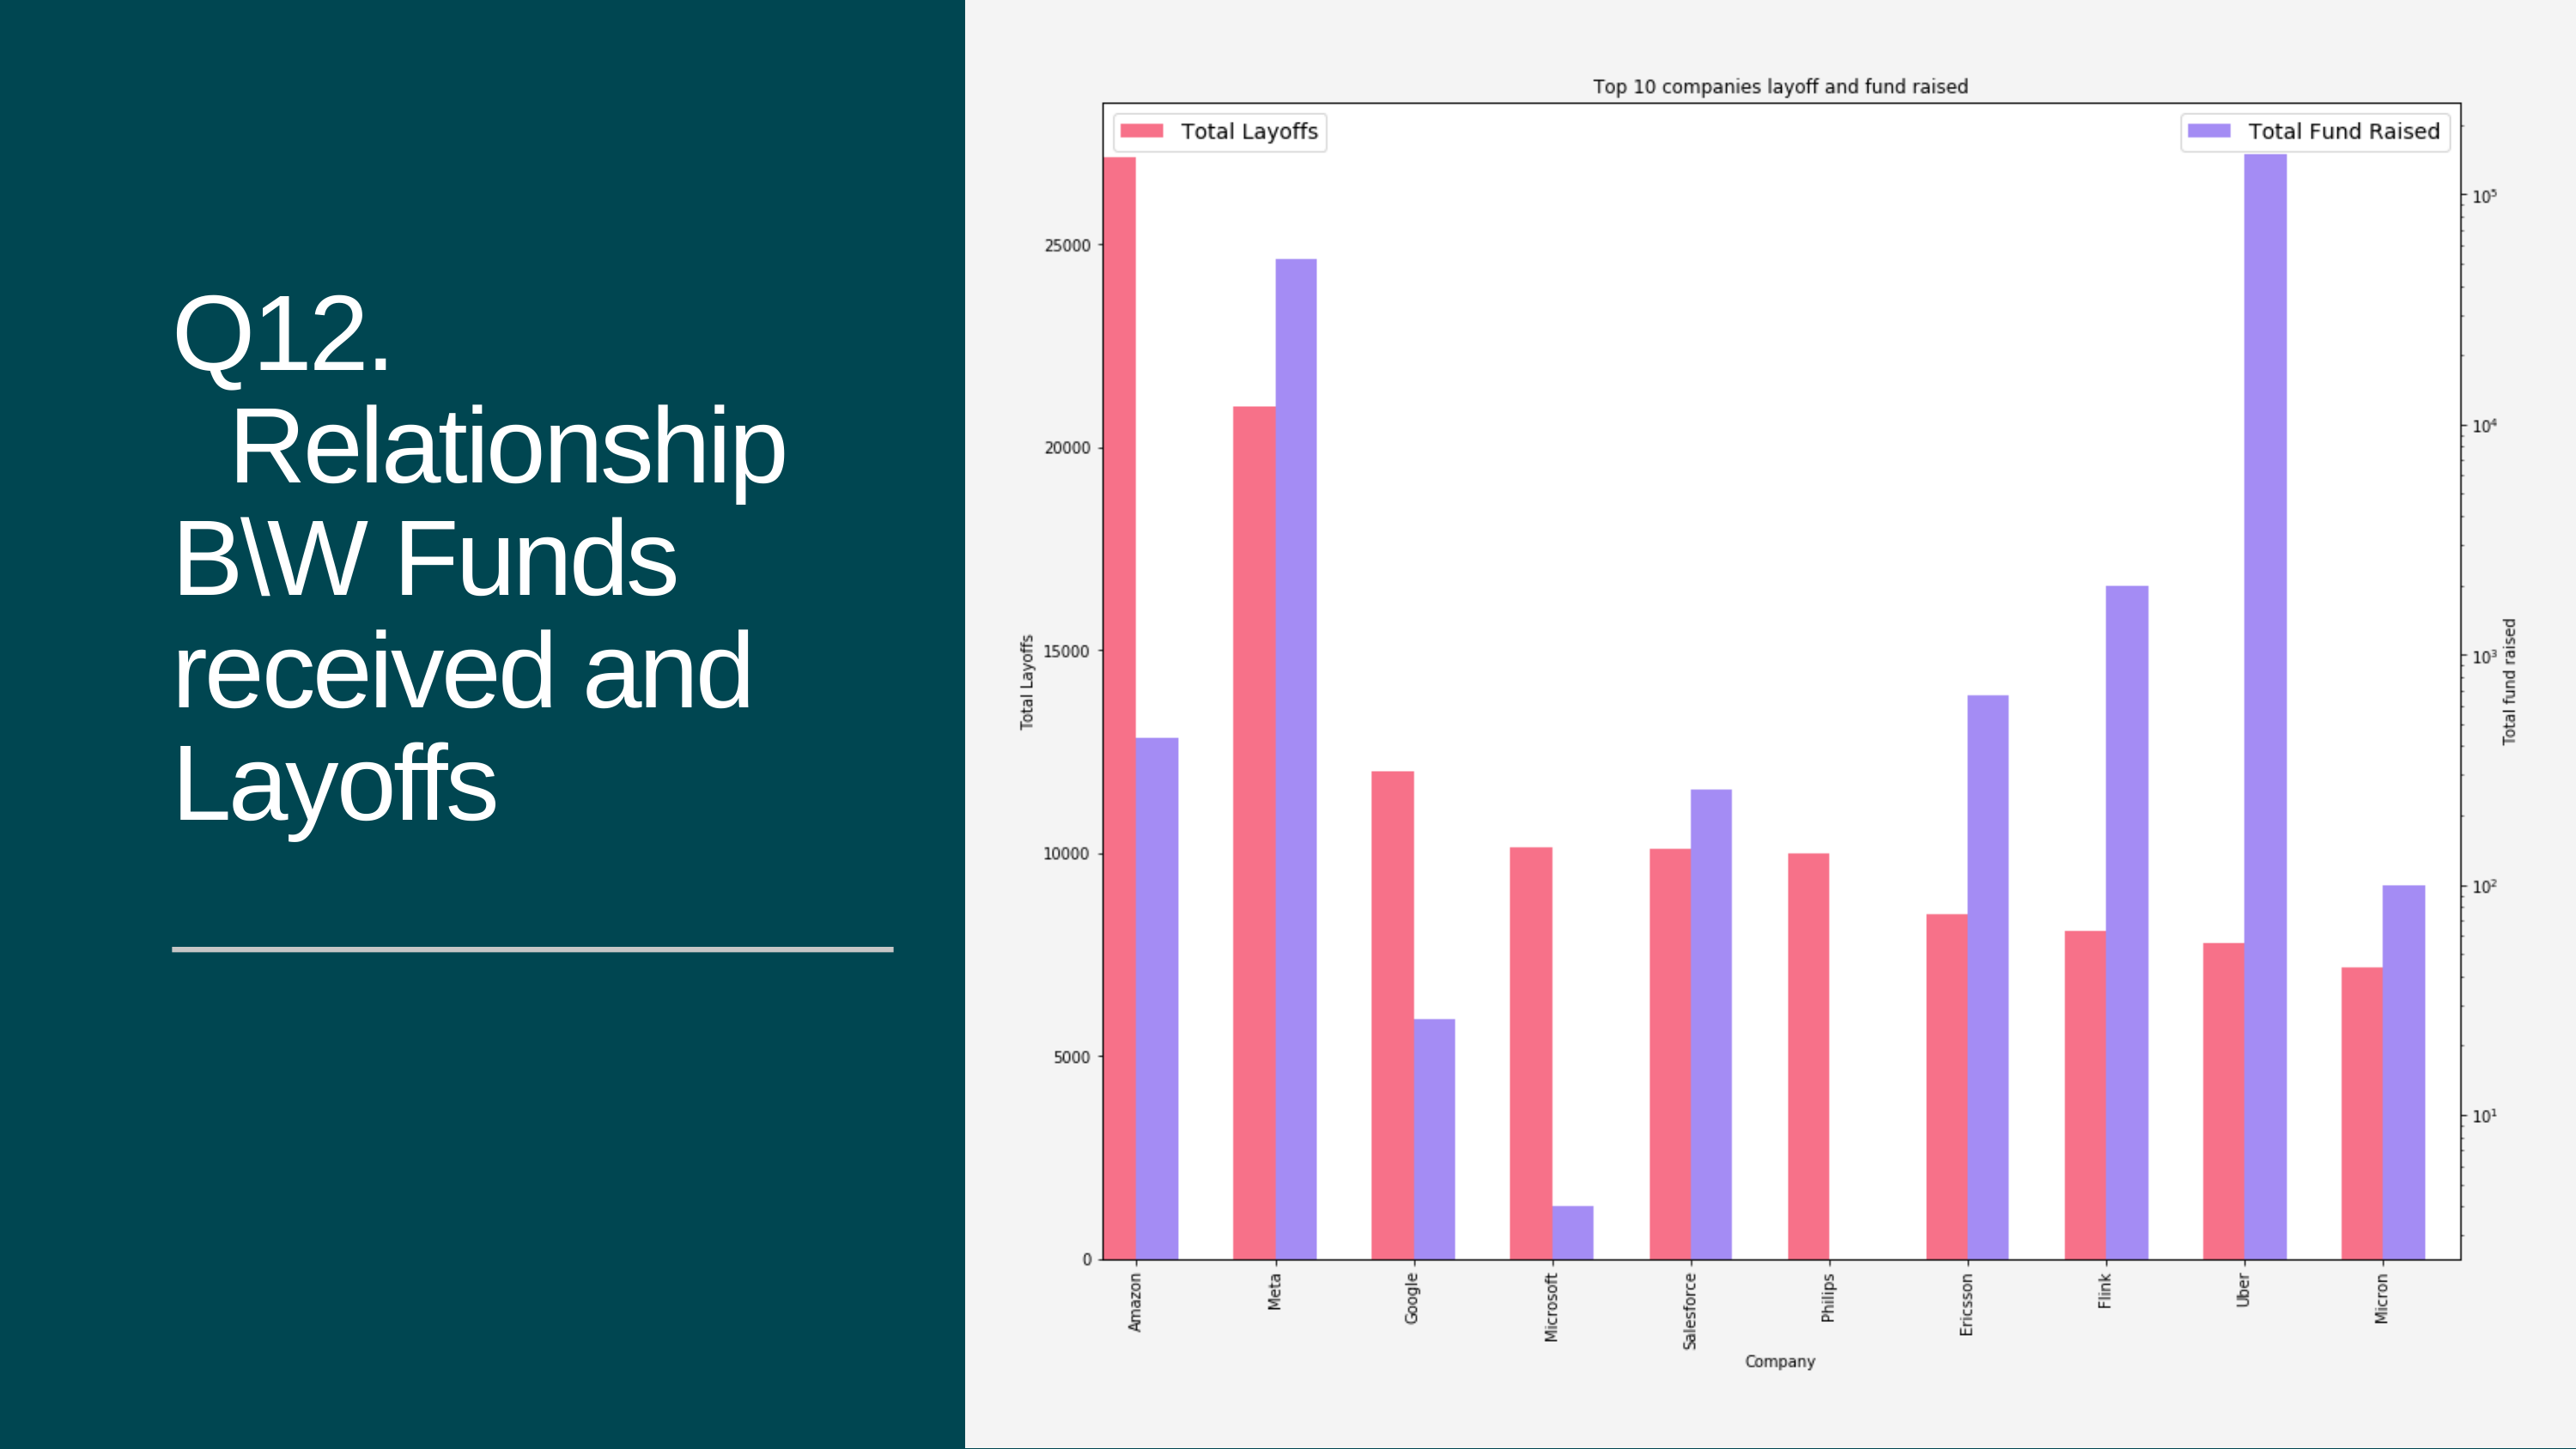

Q12.
  Relationship B\W Funds received and Layoffs